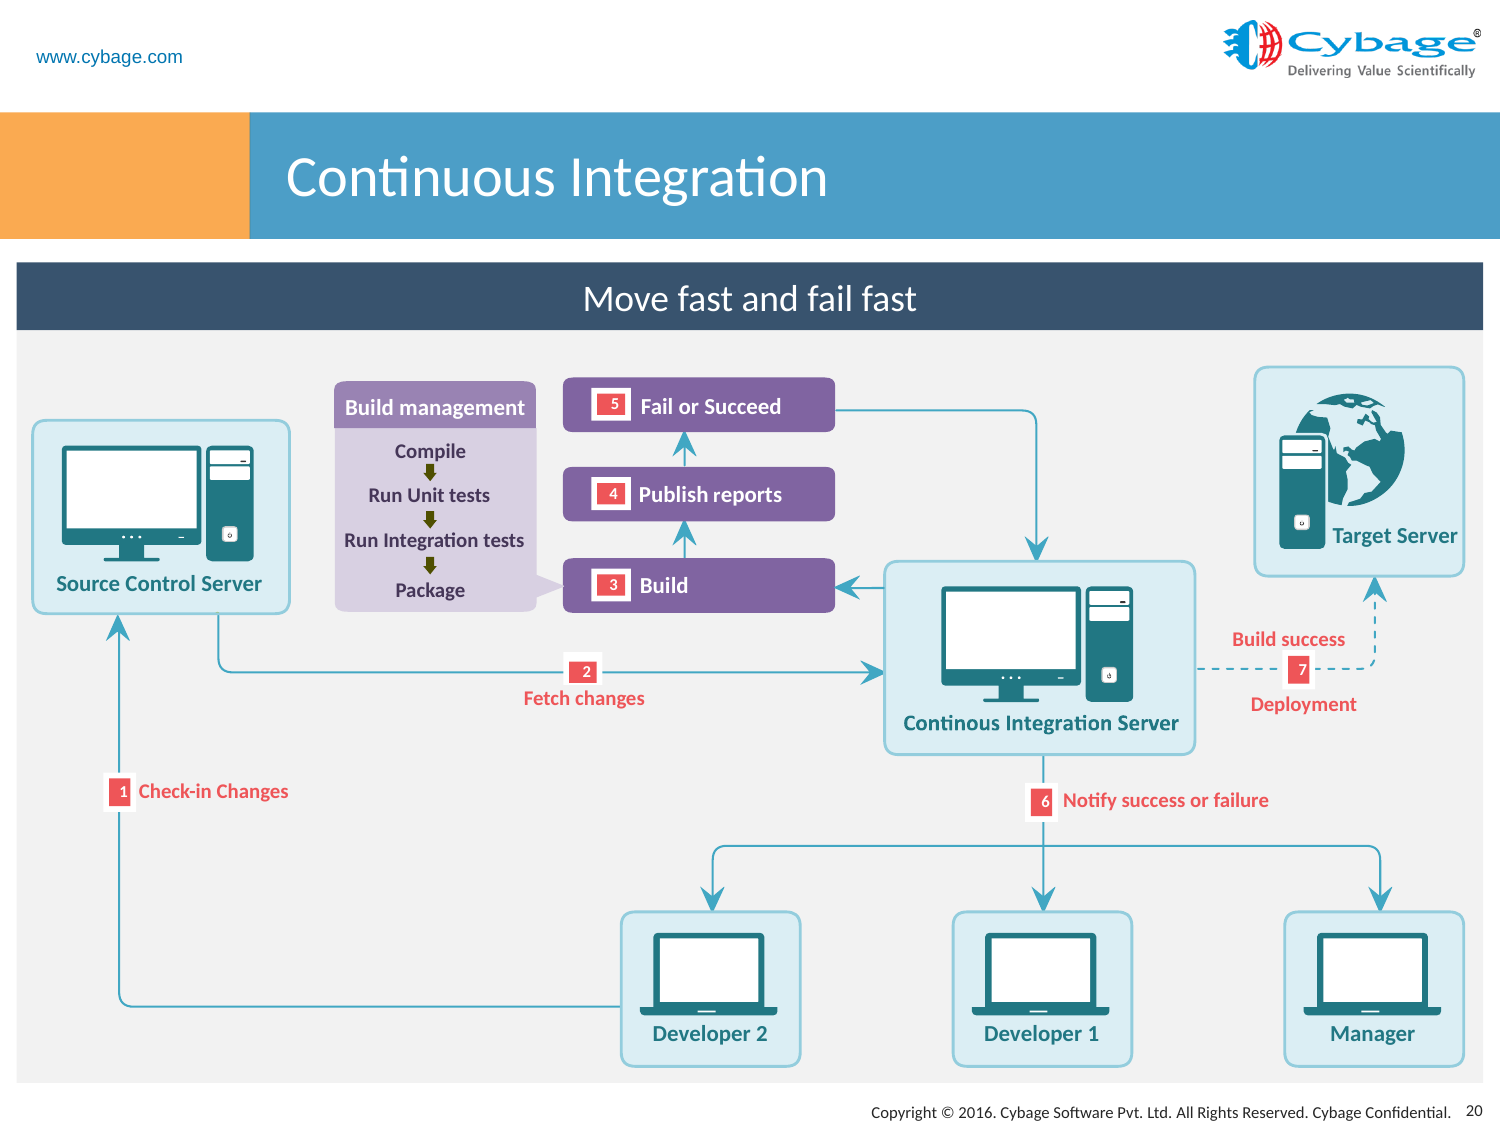

# Continuous Integration
Move fast and fail fast

Target Server

Fail or Succeed
5

Build management

Compile

Run Unit tests
Run Integration tests
Package

Source Control Server

Publish reports
4

Build
3

7
Deployment

Check-in Changes

1

2

Fetch changes
Build success

Notify success or failure

6

Developer 2
Developer 1
Manager